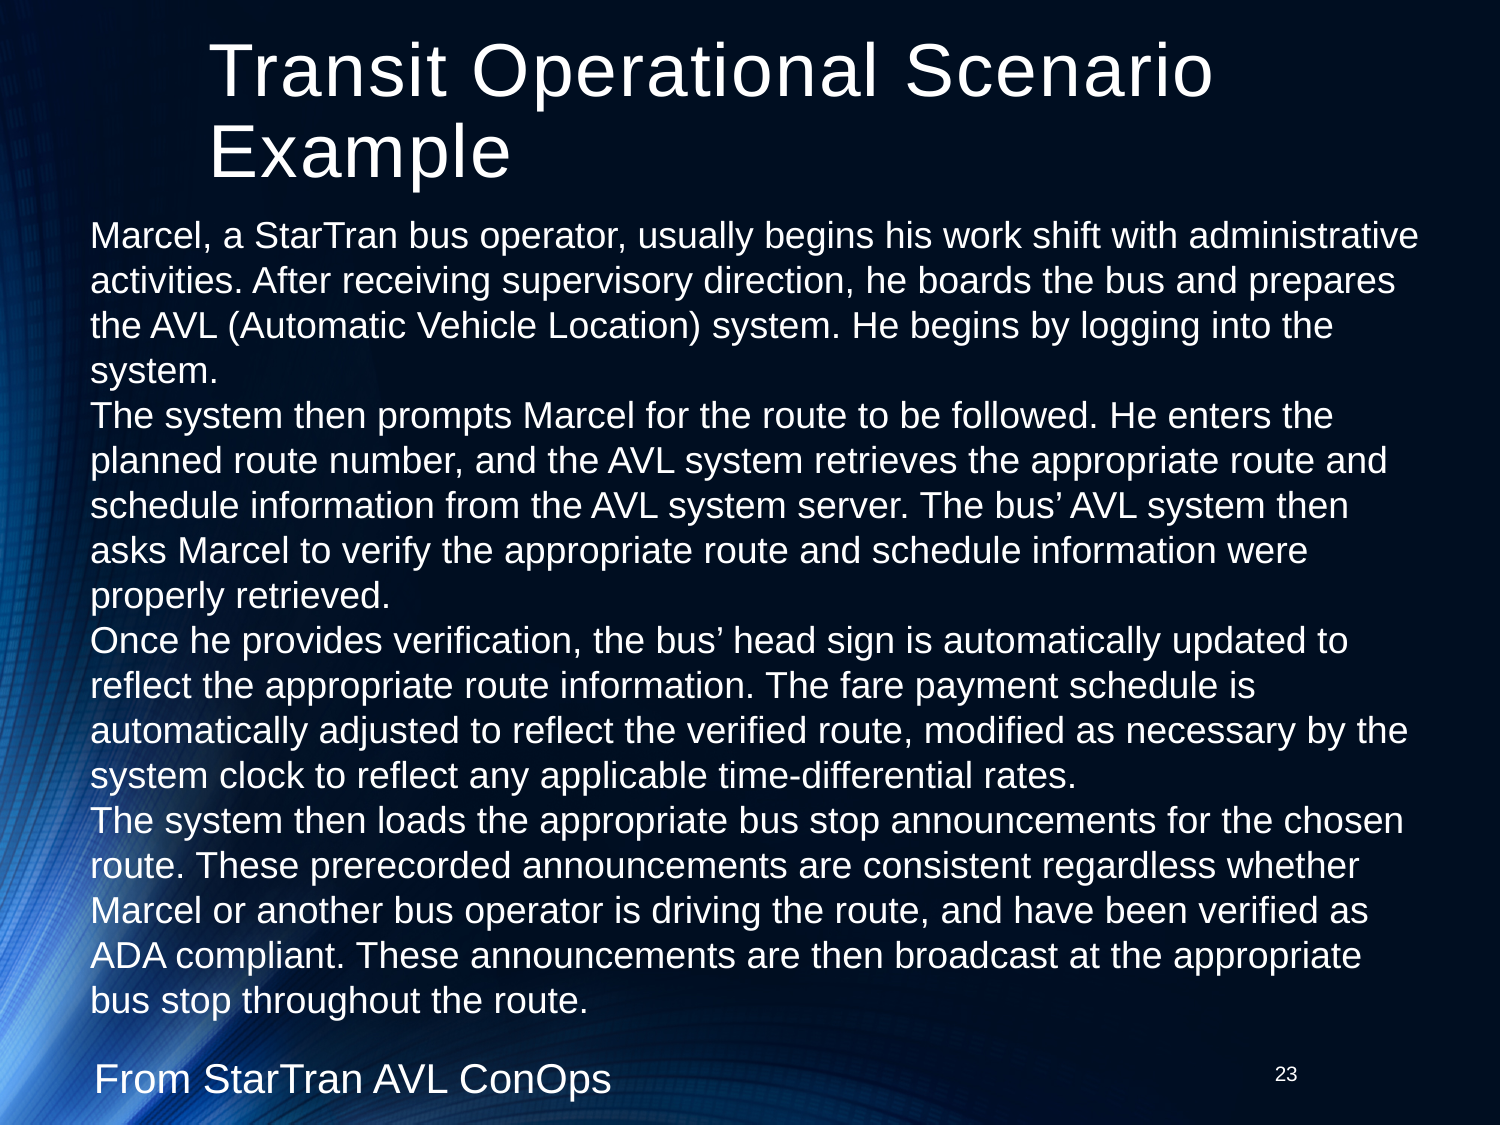

# Transit Operational Scenario Example
Marcel, a StarTran bus operator, usually begins his work shift with administrative activities. After receiving supervisory direction, he boards the bus and prepares the AVL (Automatic Vehicle Location) system. He begins by logging into the system.
The system then prompts Marcel for the route to be followed. He enters the planned route number, and the AVL system retrieves the appropriate route and schedule information from the AVL system server. The bus’ AVL system then asks Marcel to verify the appropriate route and schedule information were properly retrieved.
Once he provides verification, the bus’ head sign is automatically updated to reflect the appropriate route information. The fare payment schedule is automatically adjusted to reflect the verified route, modified as necessary by the system clock to reflect any applicable time-differential rates.
The system then loads the appropriate bus stop announcements for the chosen route. These prerecorded announcements are consistent regardless whether Marcel or another bus operator is driving the route, and have been verified as ADA compliant. These announcements are then broadcast at the appropriate bus stop throughout the route.
From StarTran AVL ConOps
23